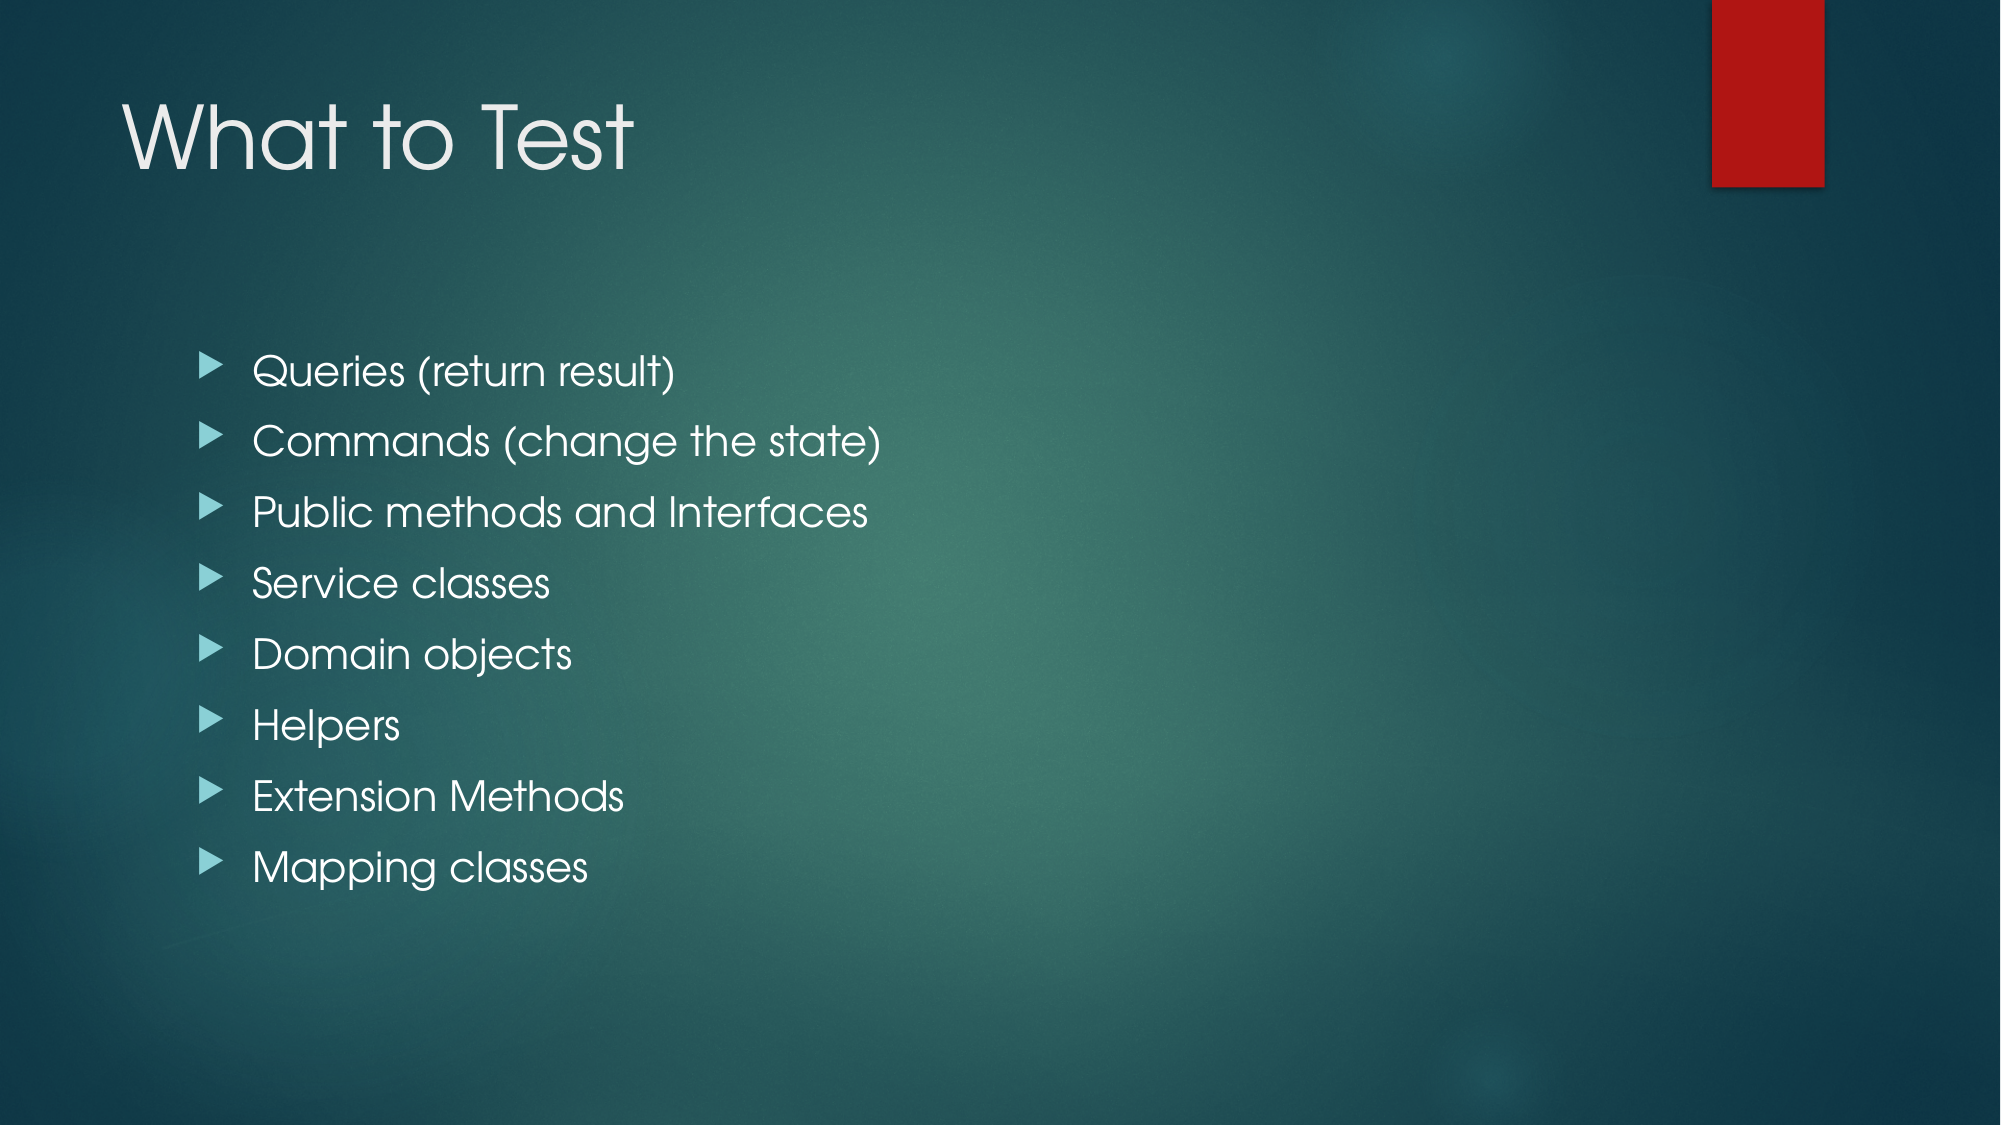

# What to Test
Queries (return result)
Commands (change the state)
Public methods and Interfaces
Service classes
Domain objects
Helpers
Extension Methods
Mapping classes